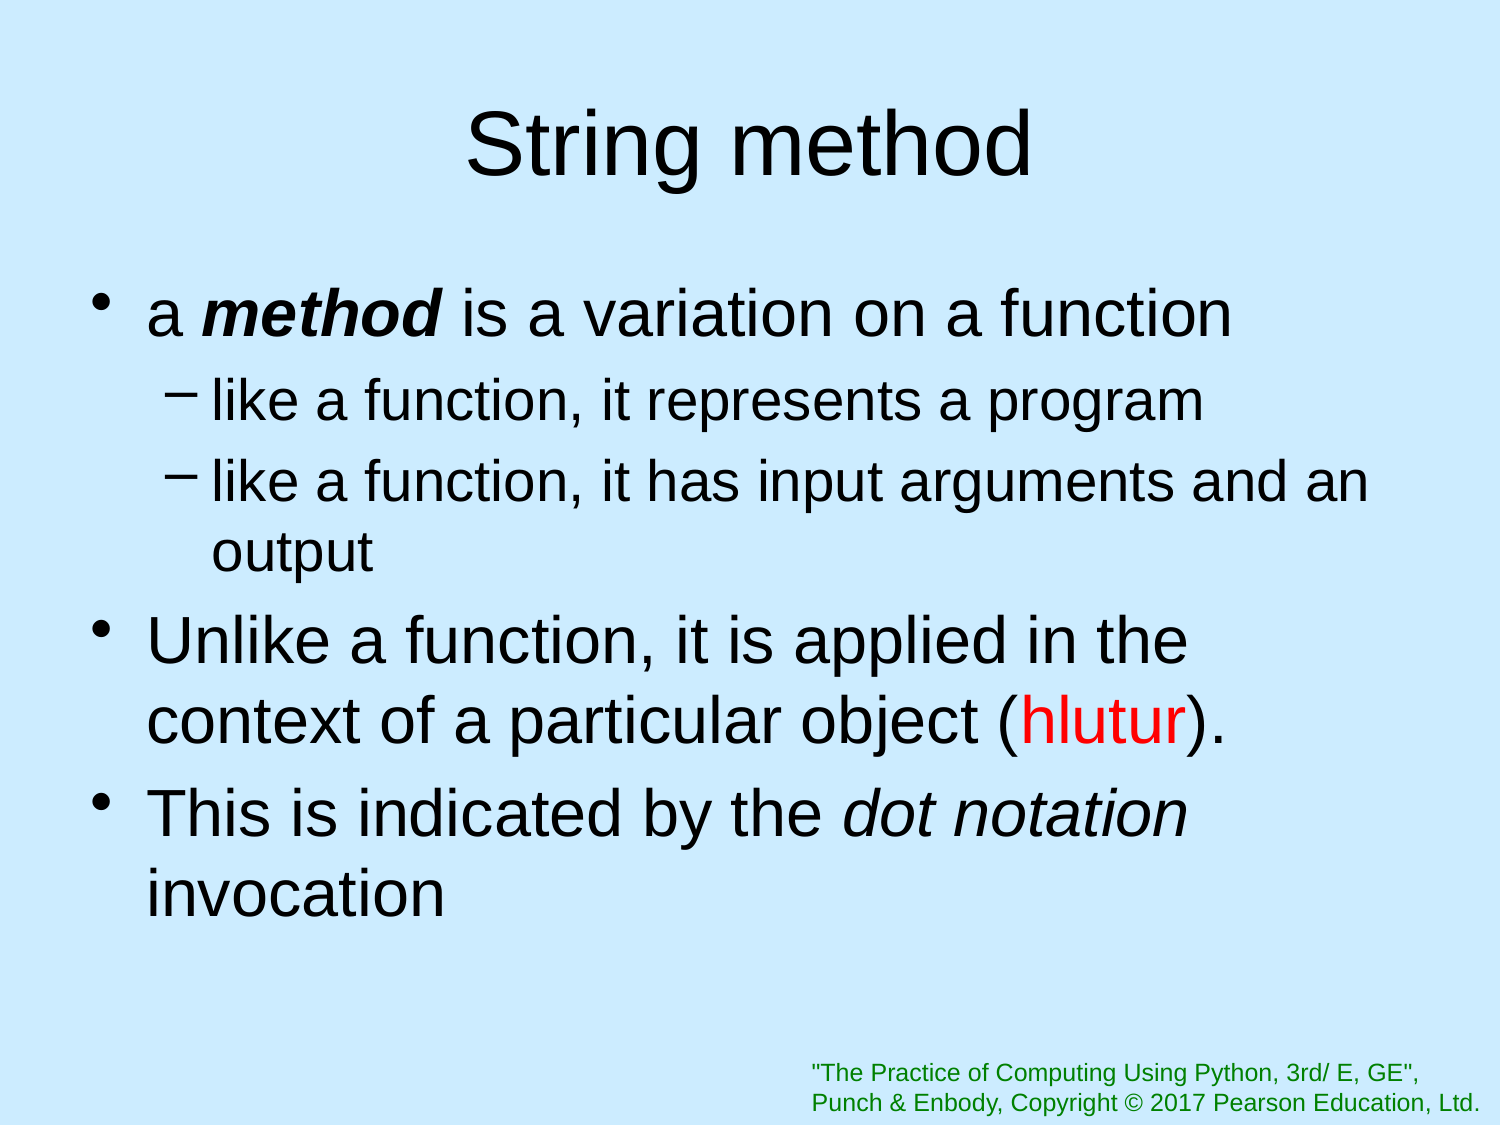

# String method
a method is a variation on a function
like a function, it represents a program
like a function, it has input arguments and an output
Unlike a function, it is applied in the context of a particular object (hlutur).
This is indicated by the dot notation invocation